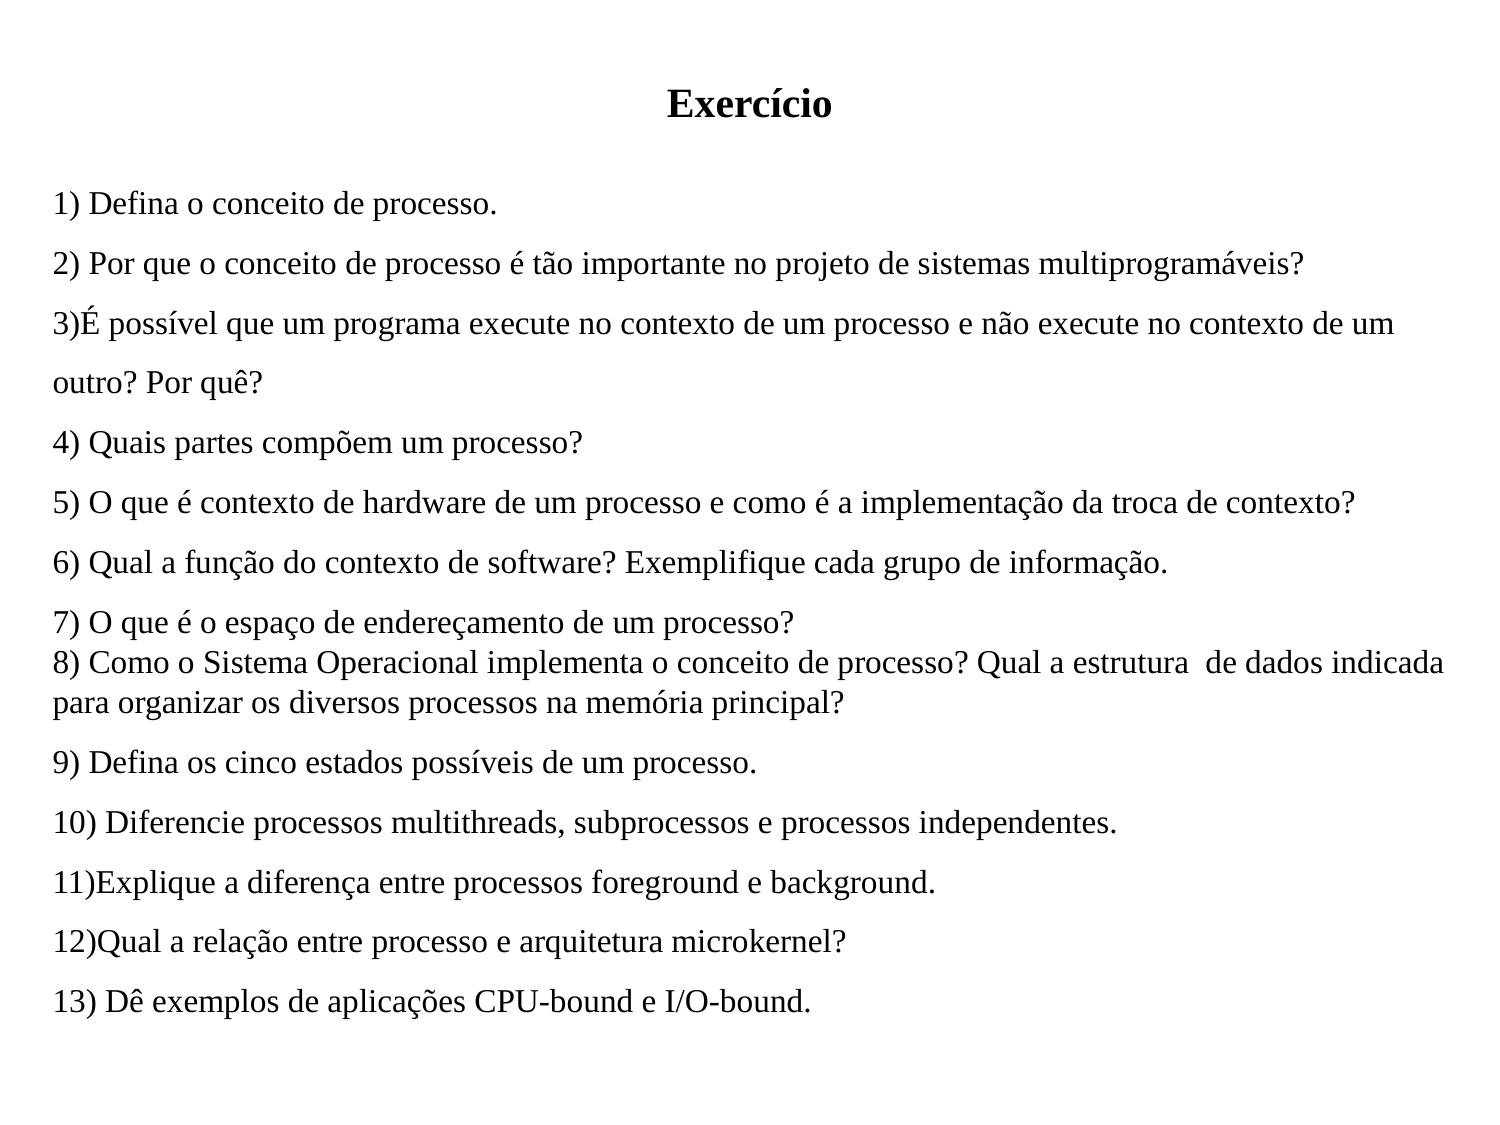

# Exercício
1) Defina o conceito de processo.
2) Por que o conceito de processo é tão importante no projeto de sistemas multiprogramáveis?
3)É possível que um programa execute no contexto de um processo e não execute no contexto de um outro? Por quê?
4) Quais partes compõem um processo?
5) O que é contexto de hardware de um processo e como é a implementação da troca de contexto?
6) Qual a função do contexto de software? Exemplifique cada grupo de informação.
7) O que é o espaço de endereçamento de um processo?
8) Como o Sistema Operacional implementa o conceito de processo? Qual a estrutura  de dados indicada para organizar os diversos processos na memória principal?
9) Defina os cinco estados possíveis de um processo.
10) Diferencie processos multithreads, subprocessos e processos independentes.
11)Explique a diferença entre processos foreground e background.
12)Qual a relação entre processo e arquitetura microkernel?
13) Dê exemplos de aplicações CPU-bound e I/O-bound.